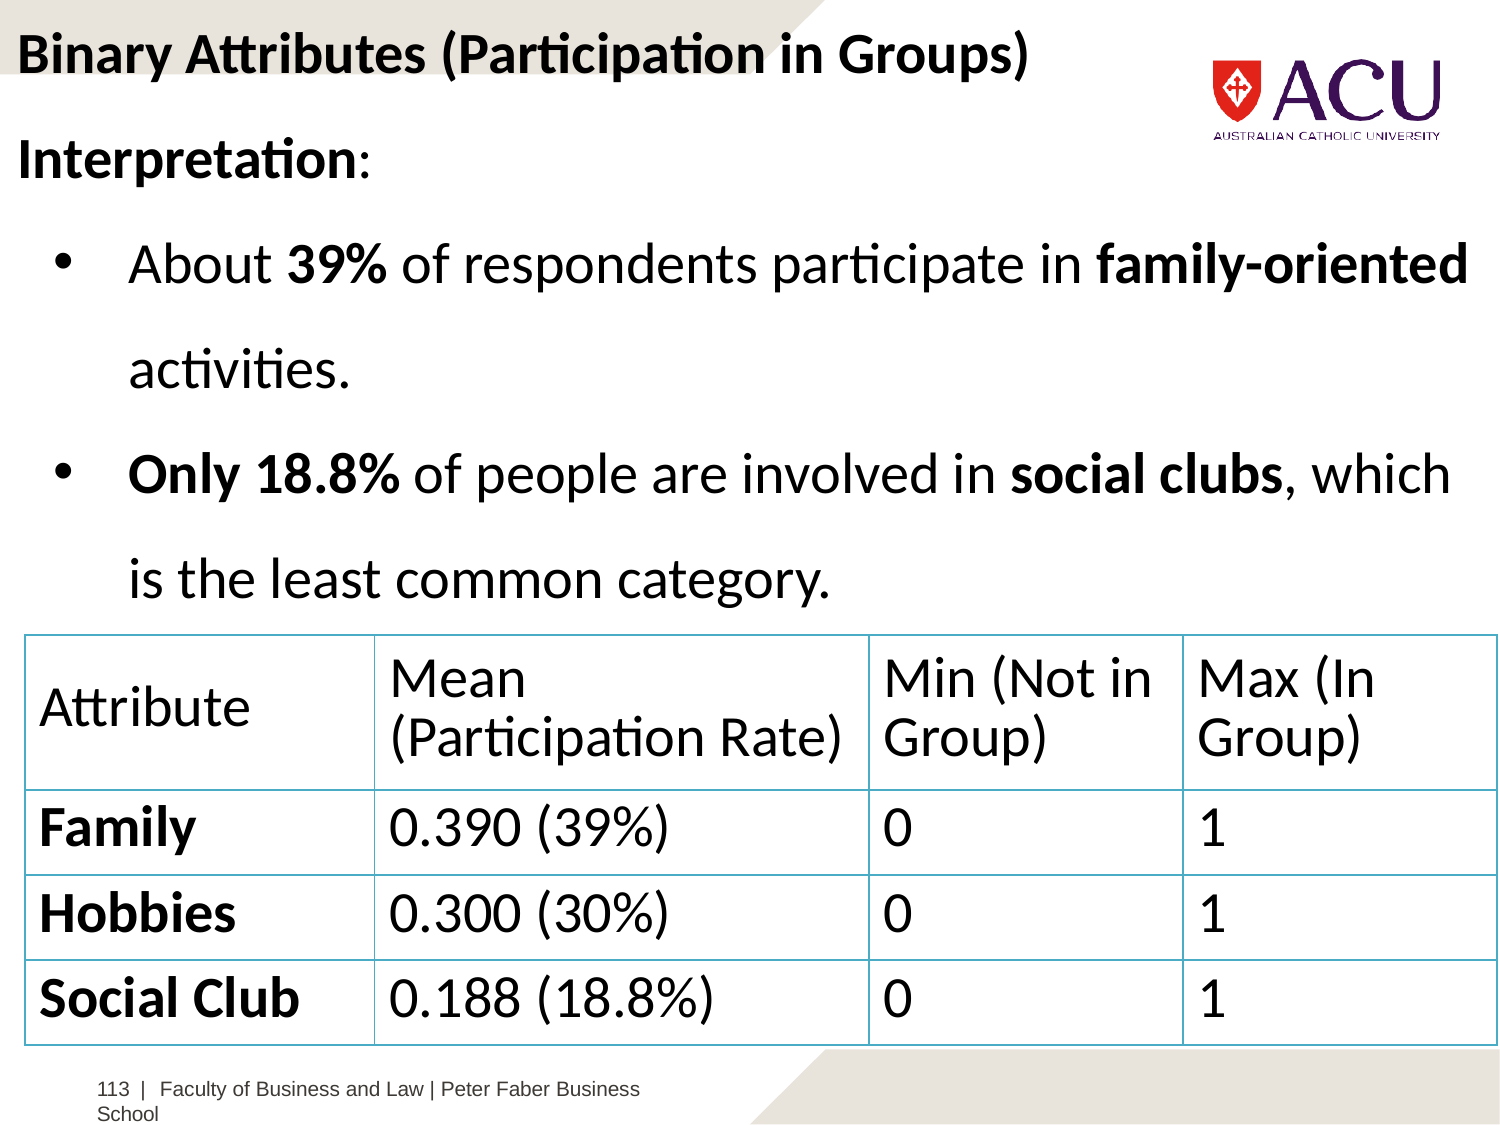

Binary Attributes (Participation in Groups)
Interpretation:
About 39% of respondents participate in family-oriented activities.
Only 18.8% of people are involved in social clubs, which is the least common category.
| Attribute | Mean (Participation Rate) | Min (Not in Group) | Max (In Group) |
| --- | --- | --- | --- |
| Family | 0.390 (39%) | 0 | 1 |
| Hobbies | 0.300 (30%) | 0 | 1 |
| Social Club | 0.188 (18.8%) | 0 | 1 |
113 | Faculty of Business and Law | Peter Faber Business School